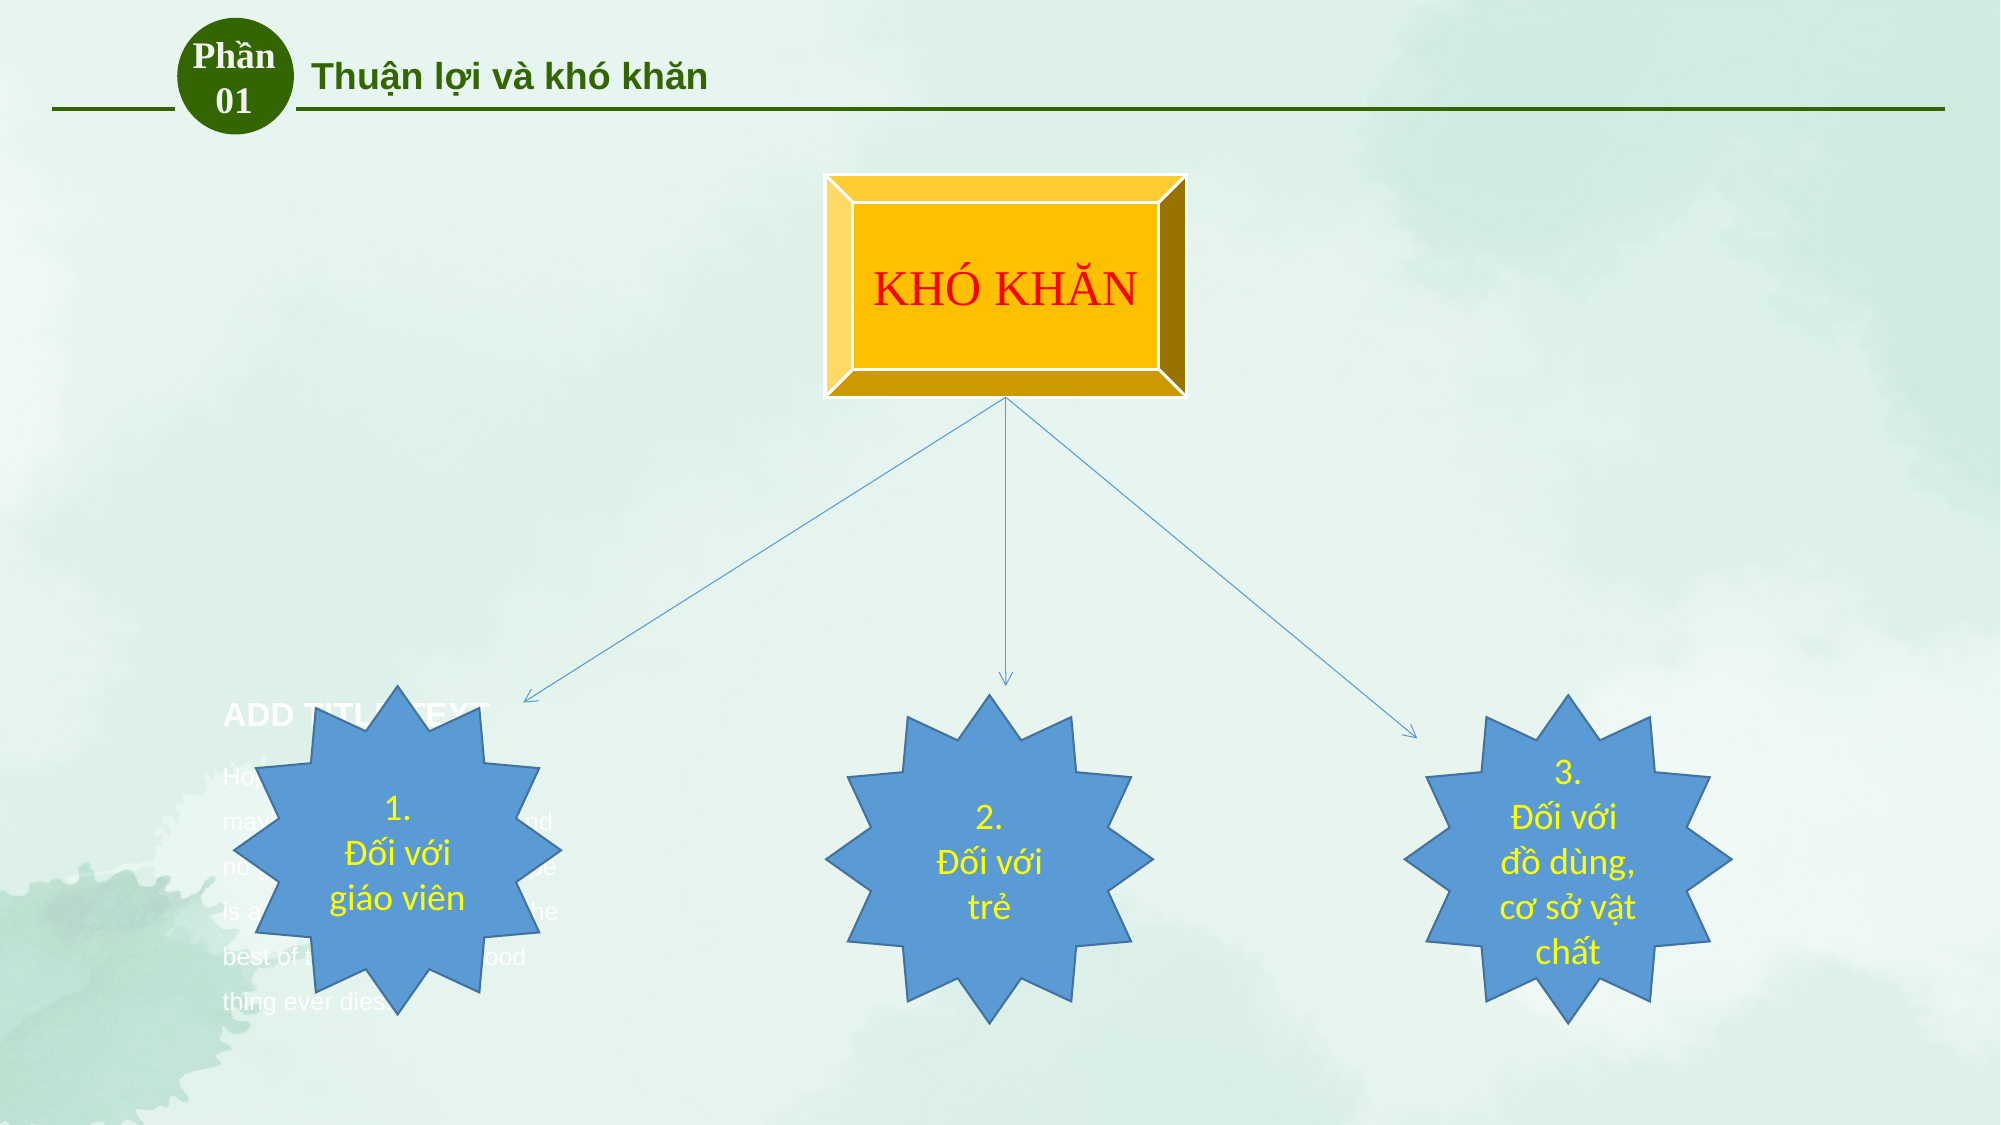

Phần 01
Thuận lợi và khó khăn

KHÓ KHĂN
ADD TITLE TEXT

Hope is a good thing and maybe the best of things. And no good thing ever dies. Hope is a good thing and maybe the best of things. And no good thing ever dies.
ADD TITLE TEXT
A guy who whispers in your ears, saying ” It’s alright, I’m here.” Holds you when you’re sad, and treasures everything about you. That’s the guy I want to give my heart to.A guy who whispers in your ears, saying ” It’s alright, I’m here.” Holds you when you’re sad, and treasures everything about you. That’s the guy I want to give my heart to.
ADD TITLE TEXT
1.
Đối với giáo viên
2.
Đối với trẻ
3.
Đối với  đồ dùng, cơ sở vật chất
Hope is a good thing and maybe the best of things. And no good thing ever dies. Hope is a good thing and maybe the best of things. And no good thing ever dies.